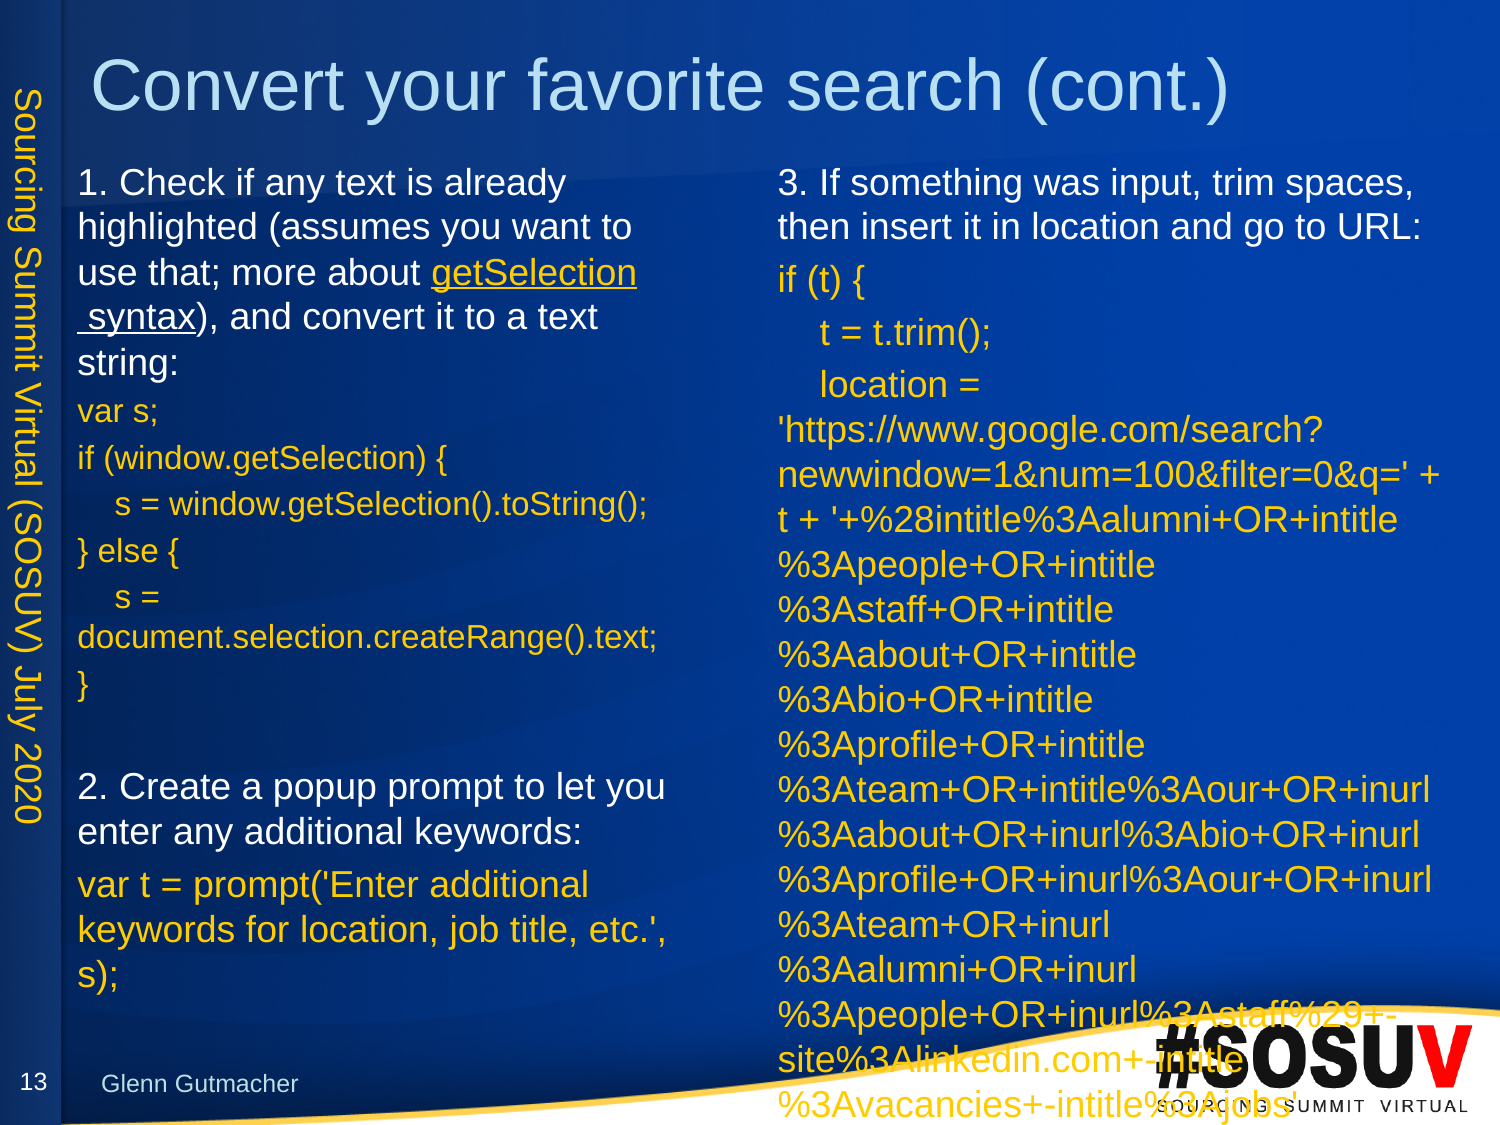

# Convert your favorite search (cont.)
1. Check if any text is already highlighted (assumes you want to use that; more about getSelection syntax), and convert it to a text string:
var s;
if (window.getSelection) {
    s = window.getSelection().toString();
} else {
    s = document.selection.createRange().text;
}

2. Create a popup prompt to let you enter any additional keywords:
var t = prompt('Enter additional keywords for location, job title, etc.', s);
3. If something was input, trim spaces, then insert it in location and go to URL:
if (t) {
    t = t.trim();
    location = 'https://www.google.com/search?newwindow=1&num=100&filter=0&q=' + t + '+%28intitle%3Aalumni+OR+intitle%3Apeople+OR+intitle%3Astaff+OR+intitle%3Aabout+OR+intitle%3Abio+OR+intitle%3Aprofile+OR+intitle%3Ateam+OR+intitle%3Aour+OR+inurl%3Aabout+OR+inurl%3Abio+OR+inurl%3Aprofile+OR+inurl%3Aour+OR+inurl%3Ateam+OR+inurl%3Aalumni+OR+inurl%3Apeople+OR+inurl%3Astaff%29+-site%3Alinkedin.com+-intitle%3Avacancies+-intitle%3Ajobs'
}
13